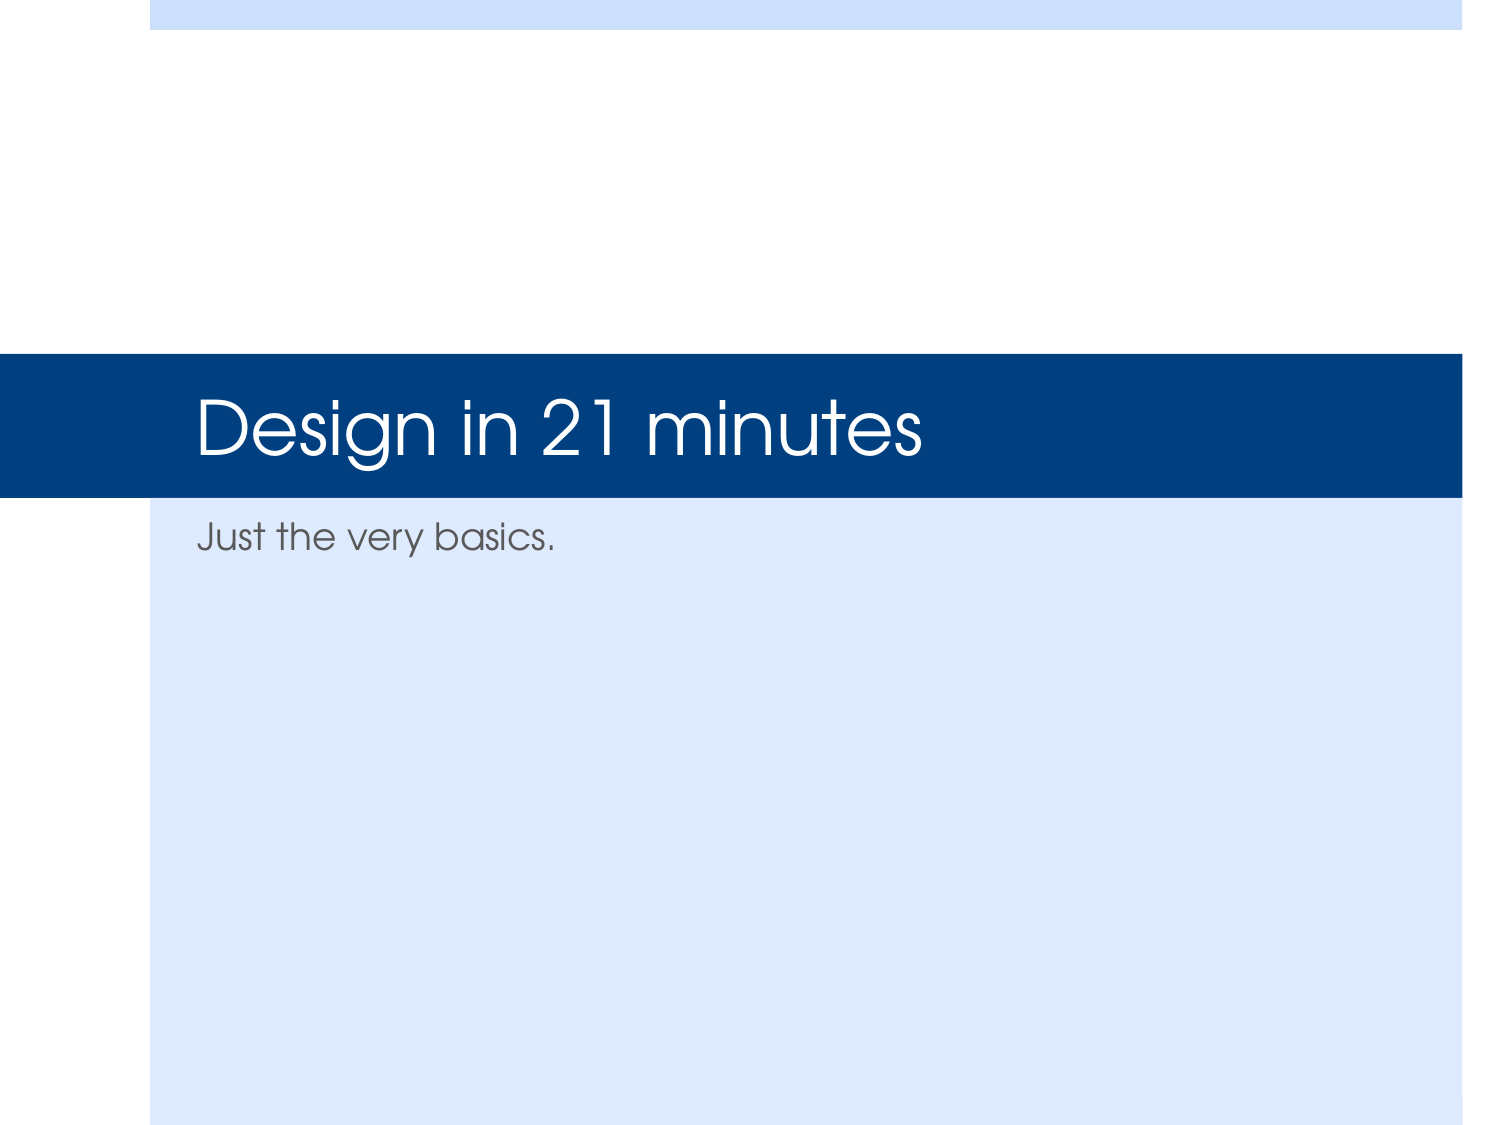

# Design in 21 minutes
Just the very basics.